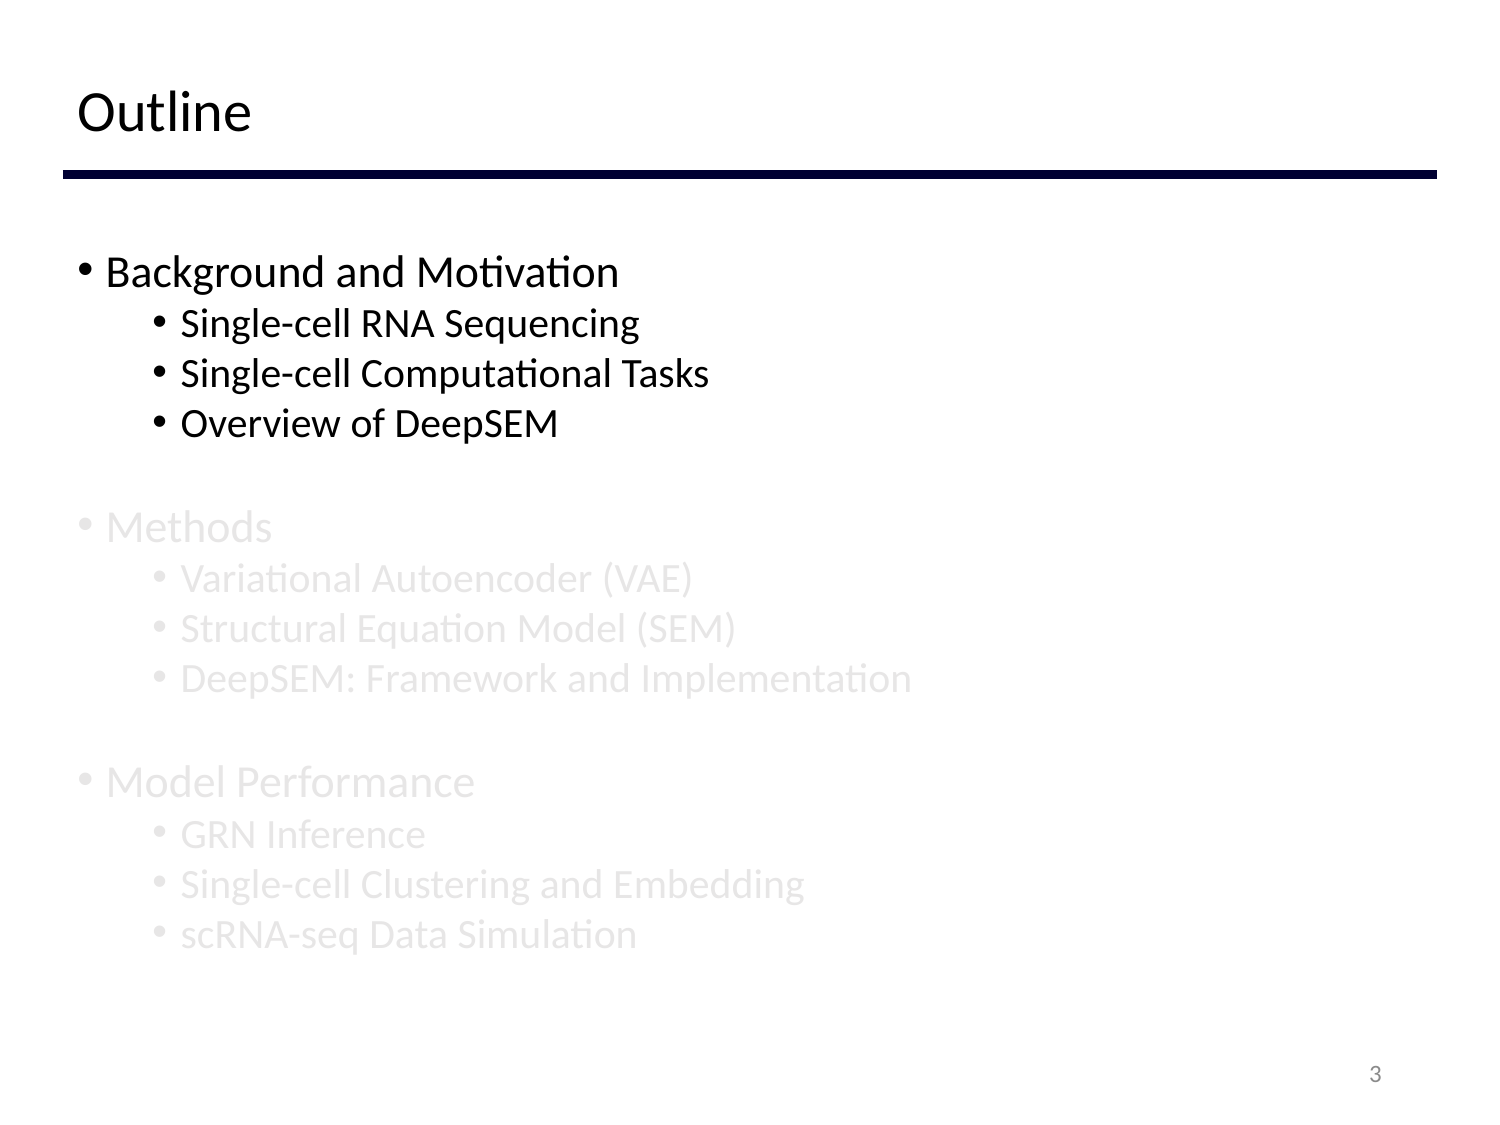

# Outline
Background and Motivation
Single-cell RNA Sequencing
Single-cell Computational Tasks
Overview of DeepSEM

Methods
Variational Autoencoder (VAE)
Structural Equation Model (SEM)
DeepSEM: Framework and Implementation

Model Performance
GRN Inference
Single-cell Clustering and Embedding
scRNA-seq Data Simulation

3